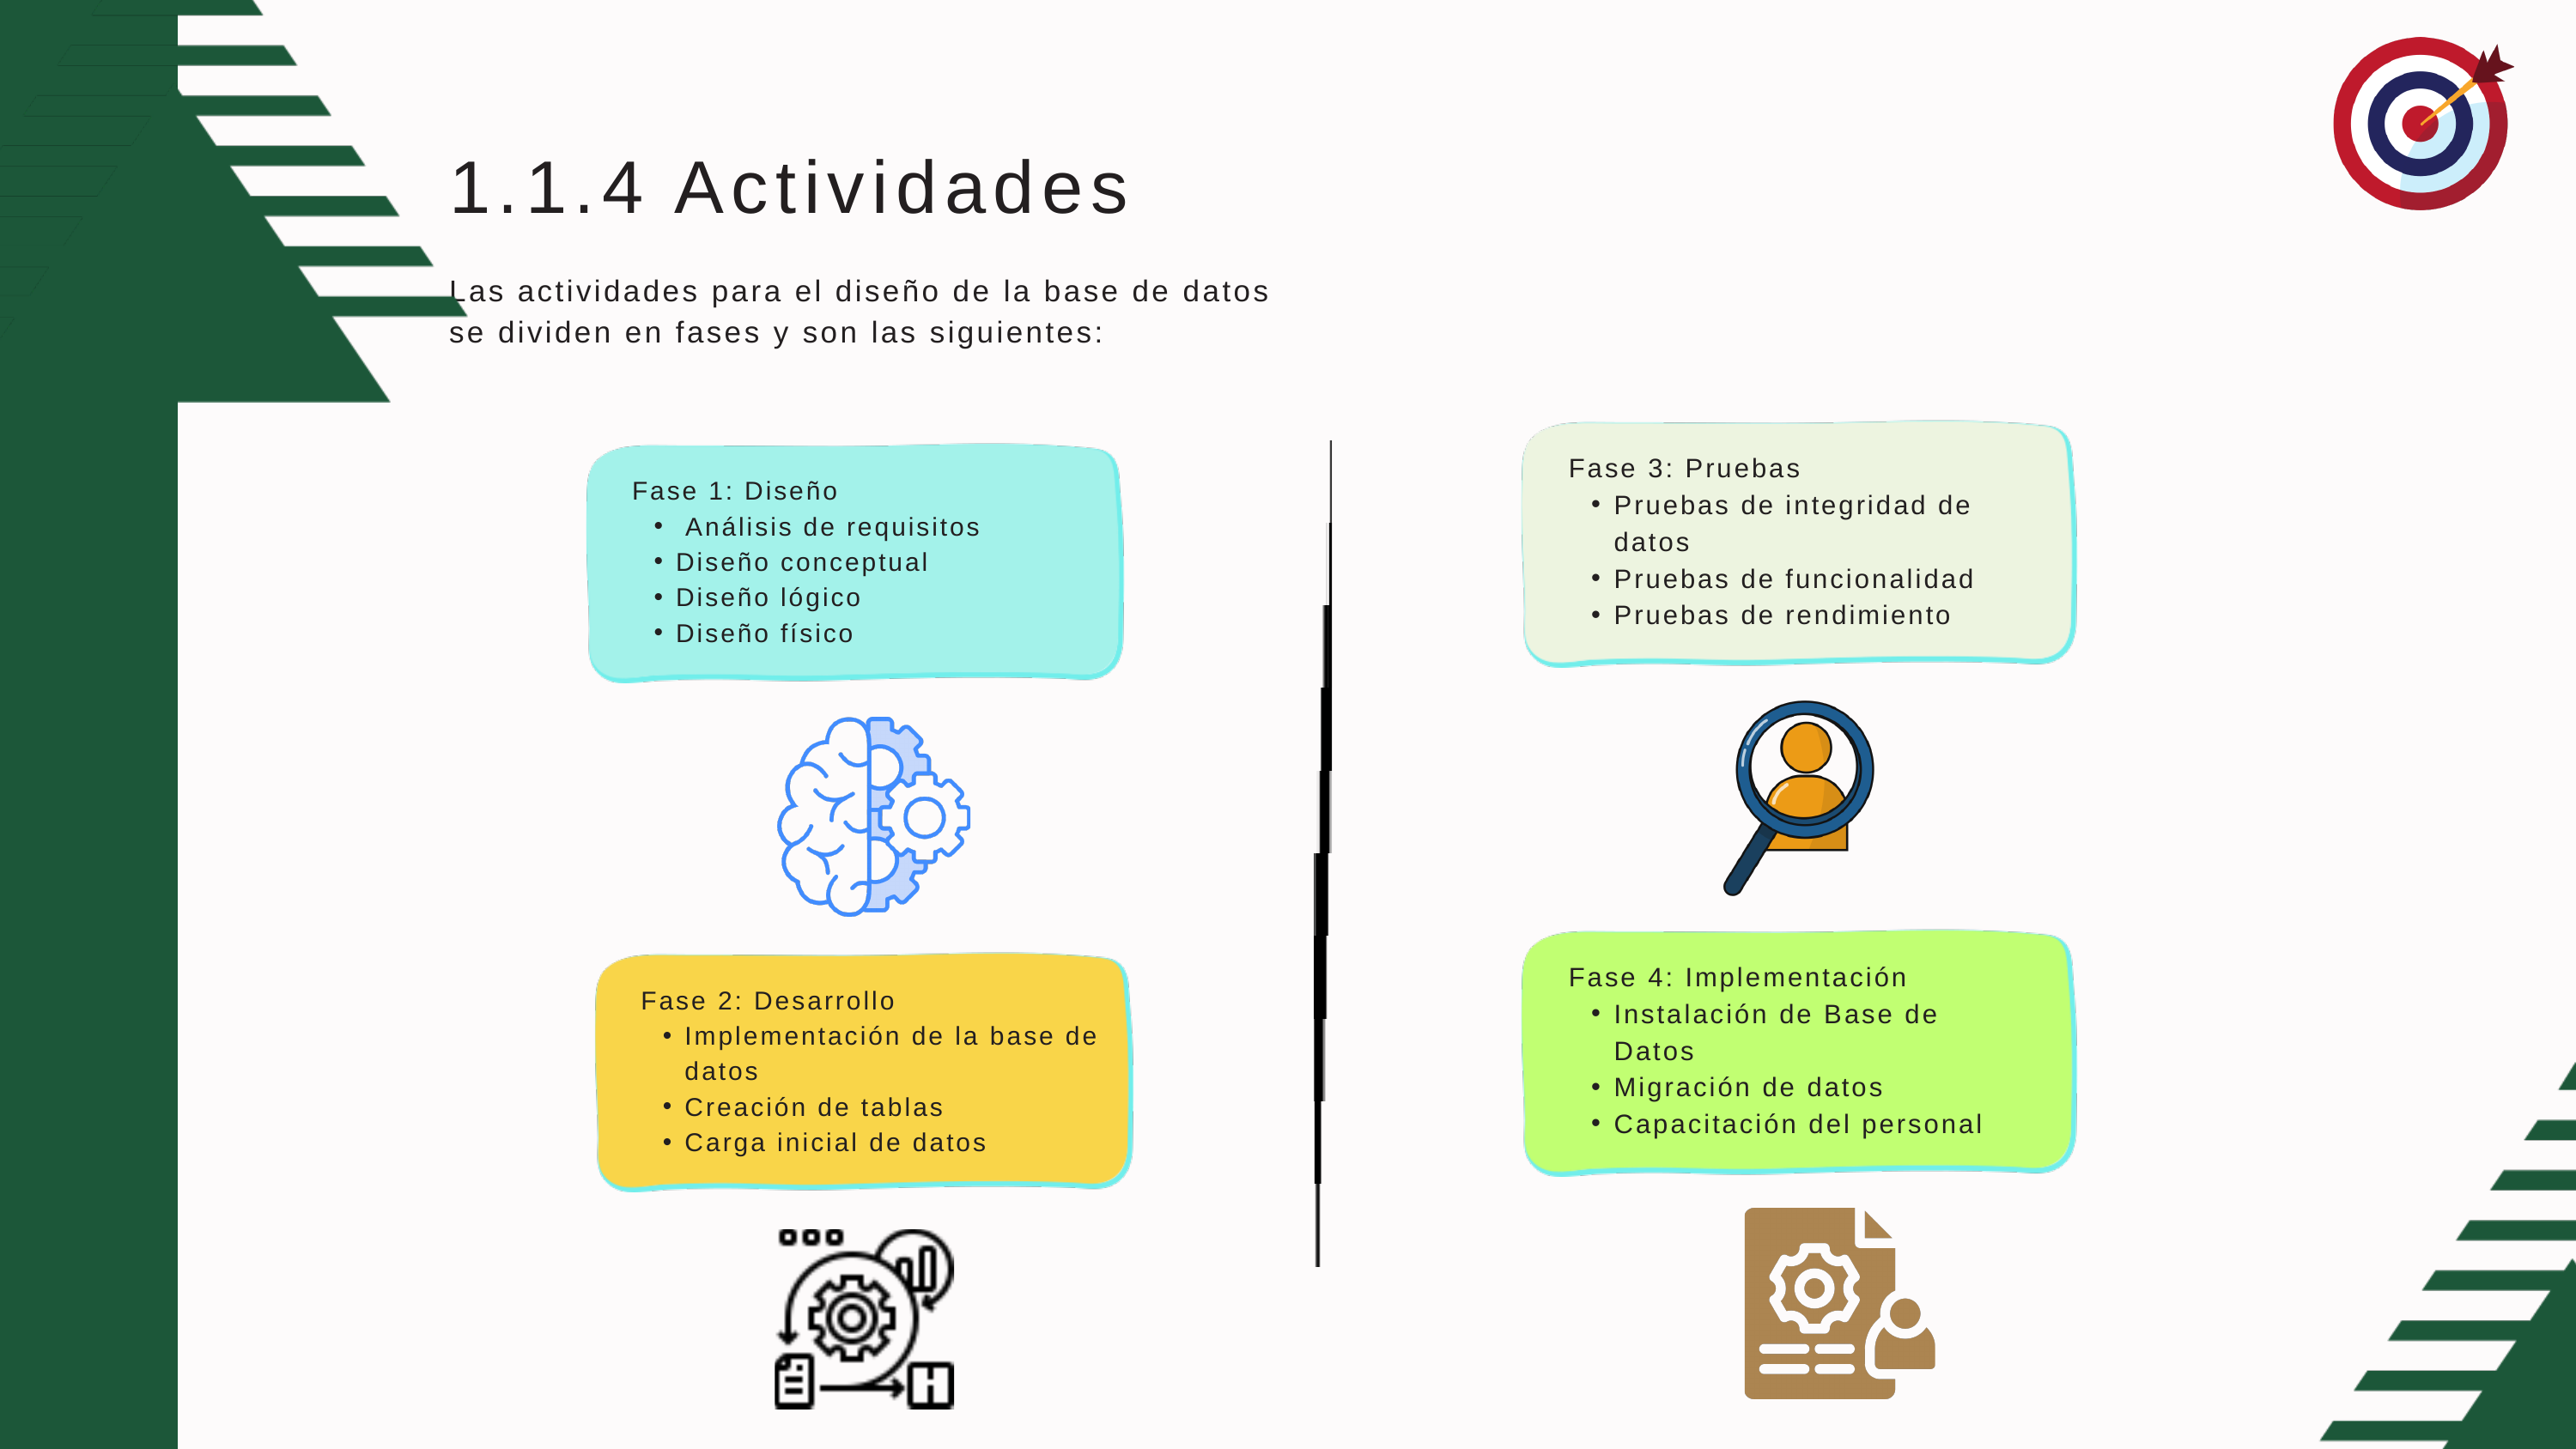

1.1.4 Actividades
Las actividades para el diseño de la base de datos se dividen en fases y son las siguientes:

Fase 3: Pruebas
Pruebas de integridad de datos
Pruebas de funcionalidad
Pruebas de rendimiento

Fase 1: Diseño
 Análisis de requisitos
Diseño conceptual
Diseño lógico
Diseño físico

Fase 4: Implementación
Instalación de Base de Datos
Migración de datos
Capacitación del personal

Fase 2: Desarrollo
Implementación de la base de datos
Creación de tablas
Carga inicial de datos